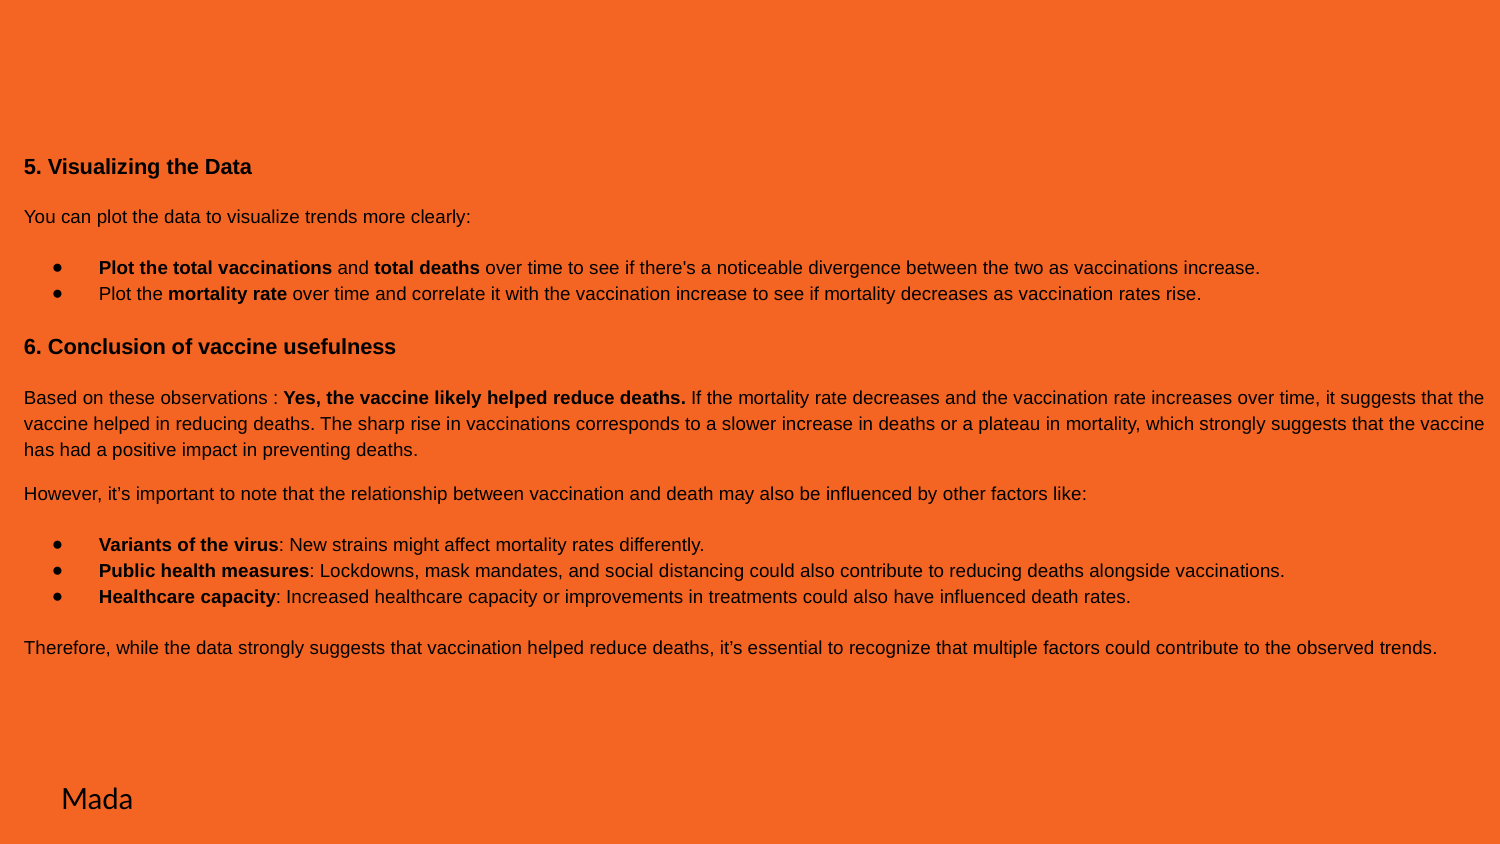

5. Visualizing the Data
You can plot the data to visualize trends more clearly:
Plot the total vaccinations and total deaths over time to see if there's a noticeable divergence between the two as vaccinations increase.
Plot the mortality rate over time and correlate it with the vaccination increase to see if mortality decreases as vaccination rates rise.
6. Conclusion of vaccine usefulness
Based on these observations : Yes, the vaccine likely helped reduce deaths. If the mortality rate decreases and the vaccination rate increases over time, it suggests that the vaccine helped in reducing deaths. The sharp rise in vaccinations corresponds to a slower increase in deaths or a plateau in mortality, which strongly suggests that the vaccine has had a positive impact in preventing deaths.
However, it’s important to note that the relationship between vaccination and death may also be influenced by other factors like:
Variants of the virus: New strains might affect mortality rates differently.
Public health measures: Lockdowns, mask mandates, and social distancing could also contribute to reducing deaths alongside vaccinations.
Healthcare capacity: Increased healthcare capacity or improvements in treatments could also have influenced death rates.
Therefore, while the data strongly suggests that vaccination helped reduce deaths, it’s essential to recognize that multiple factors could contribute to the observed trends.
Mada